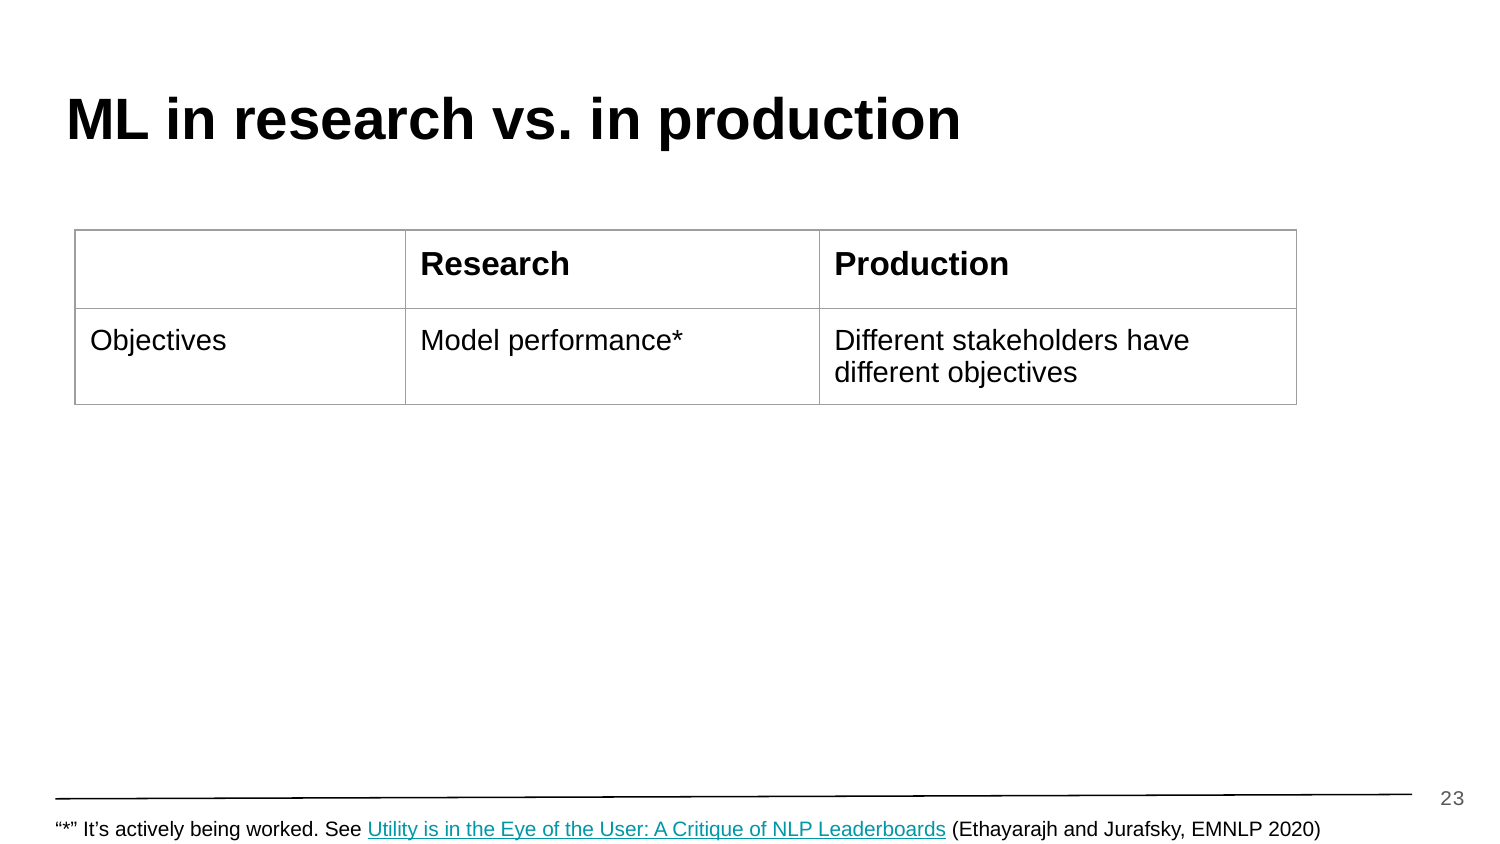

# ML in research vs. in production

|  | Research | Production |
| --- | --- | --- |
| Objectives | Model performance\* | Different stakeholders have different objectives |
23
“*” It’s actively being worked. See Utility is in the Eye of the User: A Critique of NLP Leaderboards (Ethayarajh and Jurafsky, EMNLP 2020)